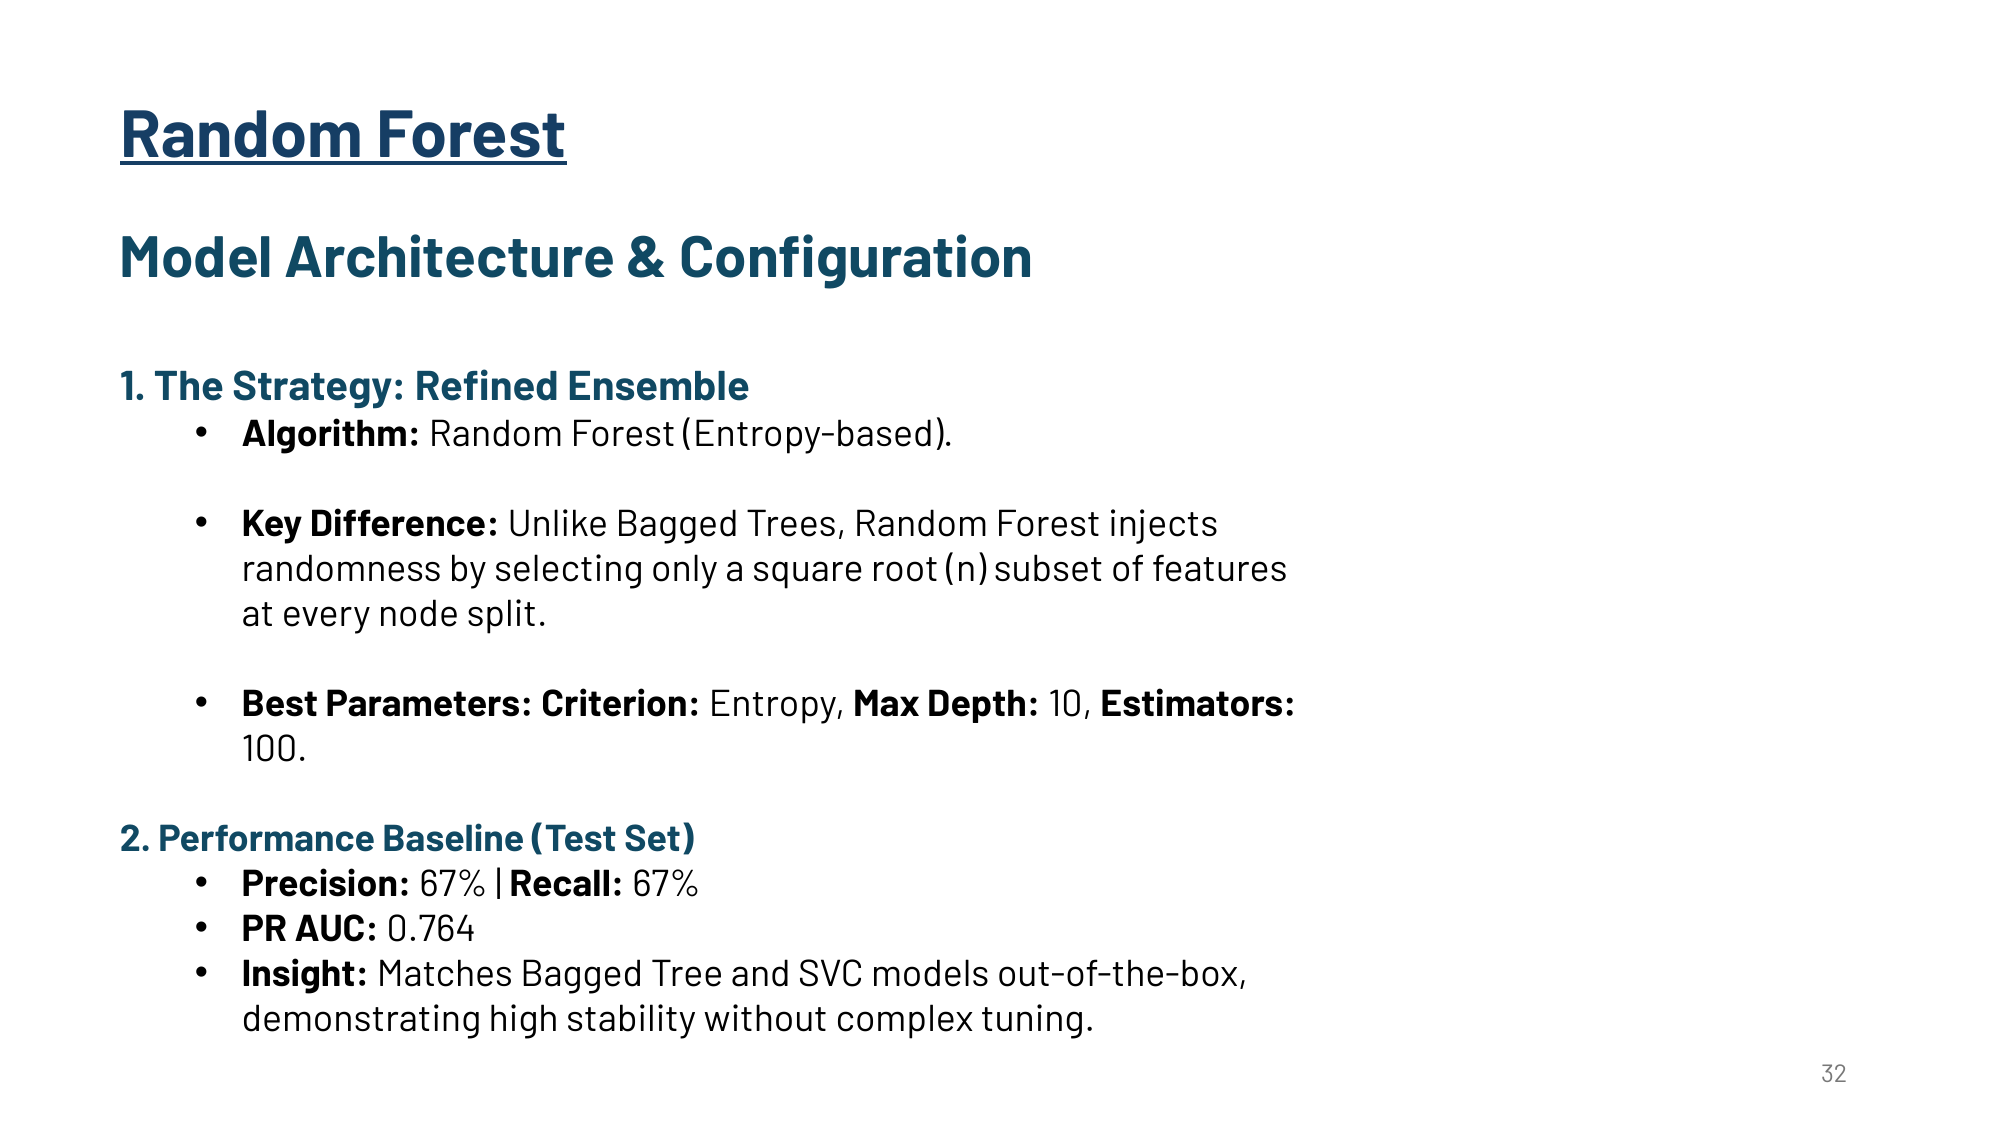

Random Forest
Model Architecture & Configuration

1. The Strategy: Refined Ensemble
Algorithm: Random Forest (Entropy-based).

Key Difference: Unlike Bagged Trees, Random Forest injects randomness by selecting only a square root (n) subset of features at every node split.

Best Parameters: Criterion: Entropy, Max Depth: 10, Estimators: 100.

2. Performance Baseline (Test Set)
Precision: 67% | Recall: 67%
PR AUC: 0.764
Insight: Matches Bagged Tree and SVC models out-of-the-box, demonstrating high stability without complex tuning.

32